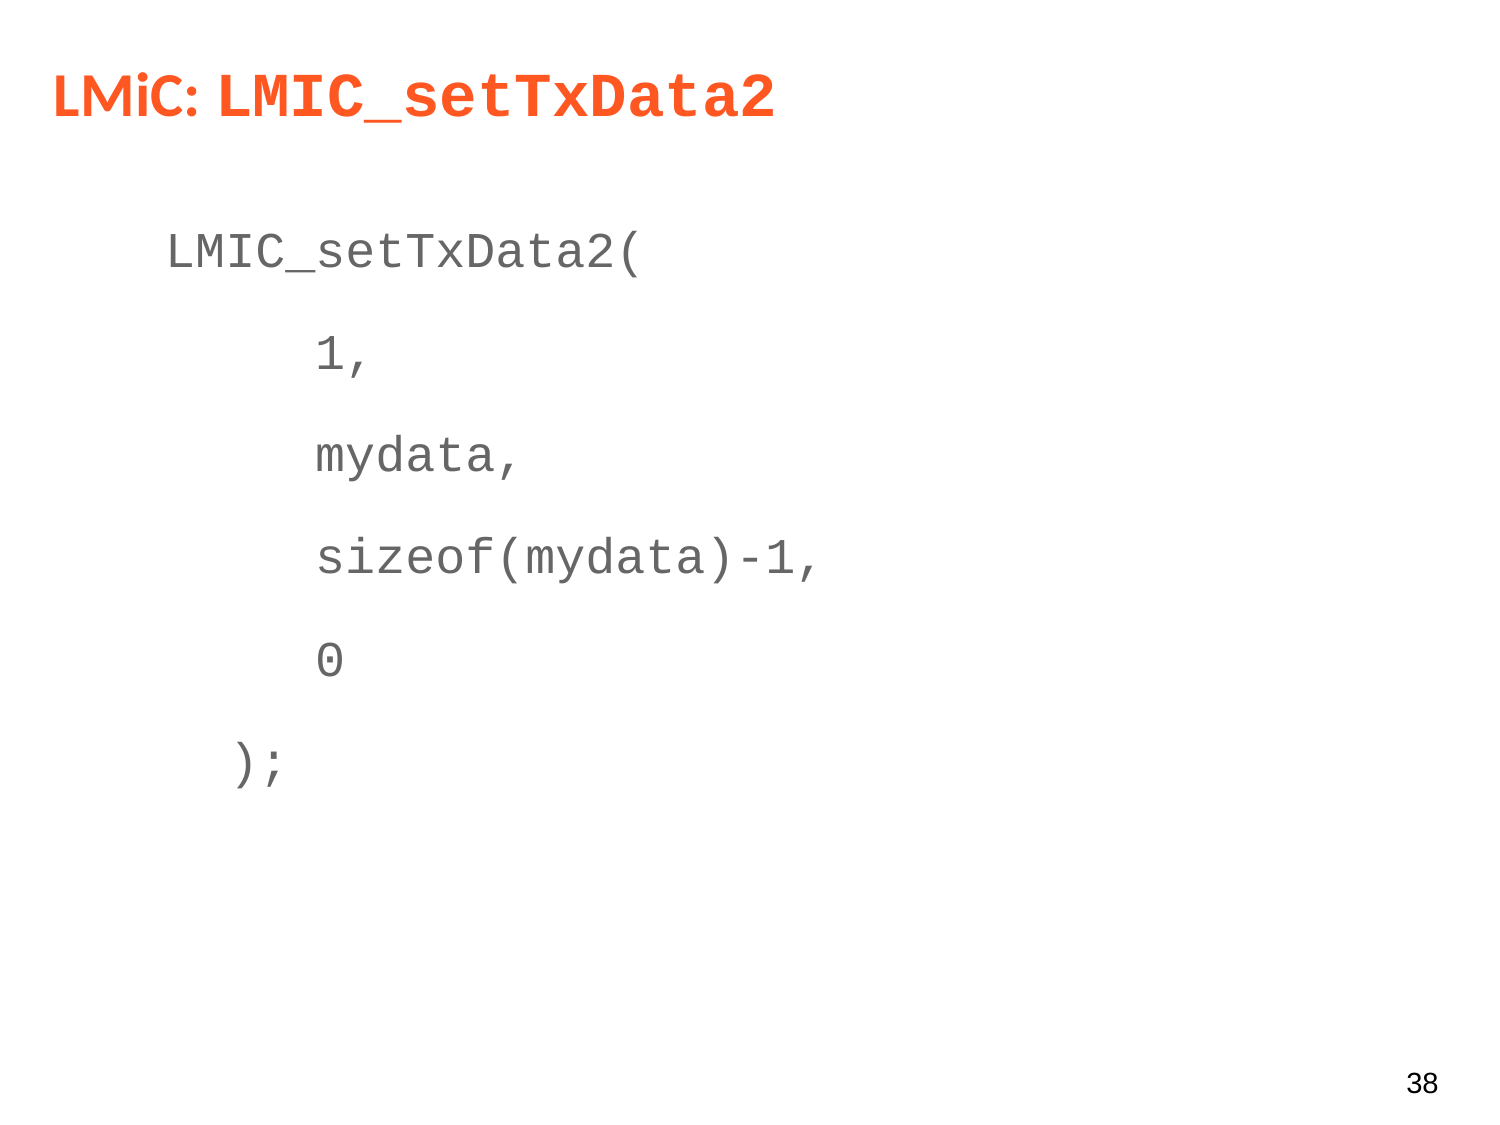

# LMiC: LMIC_setTxData2
LMIC_setTxData2(
1,
mydata,
sizeof(mydata)-1,
0
);
38